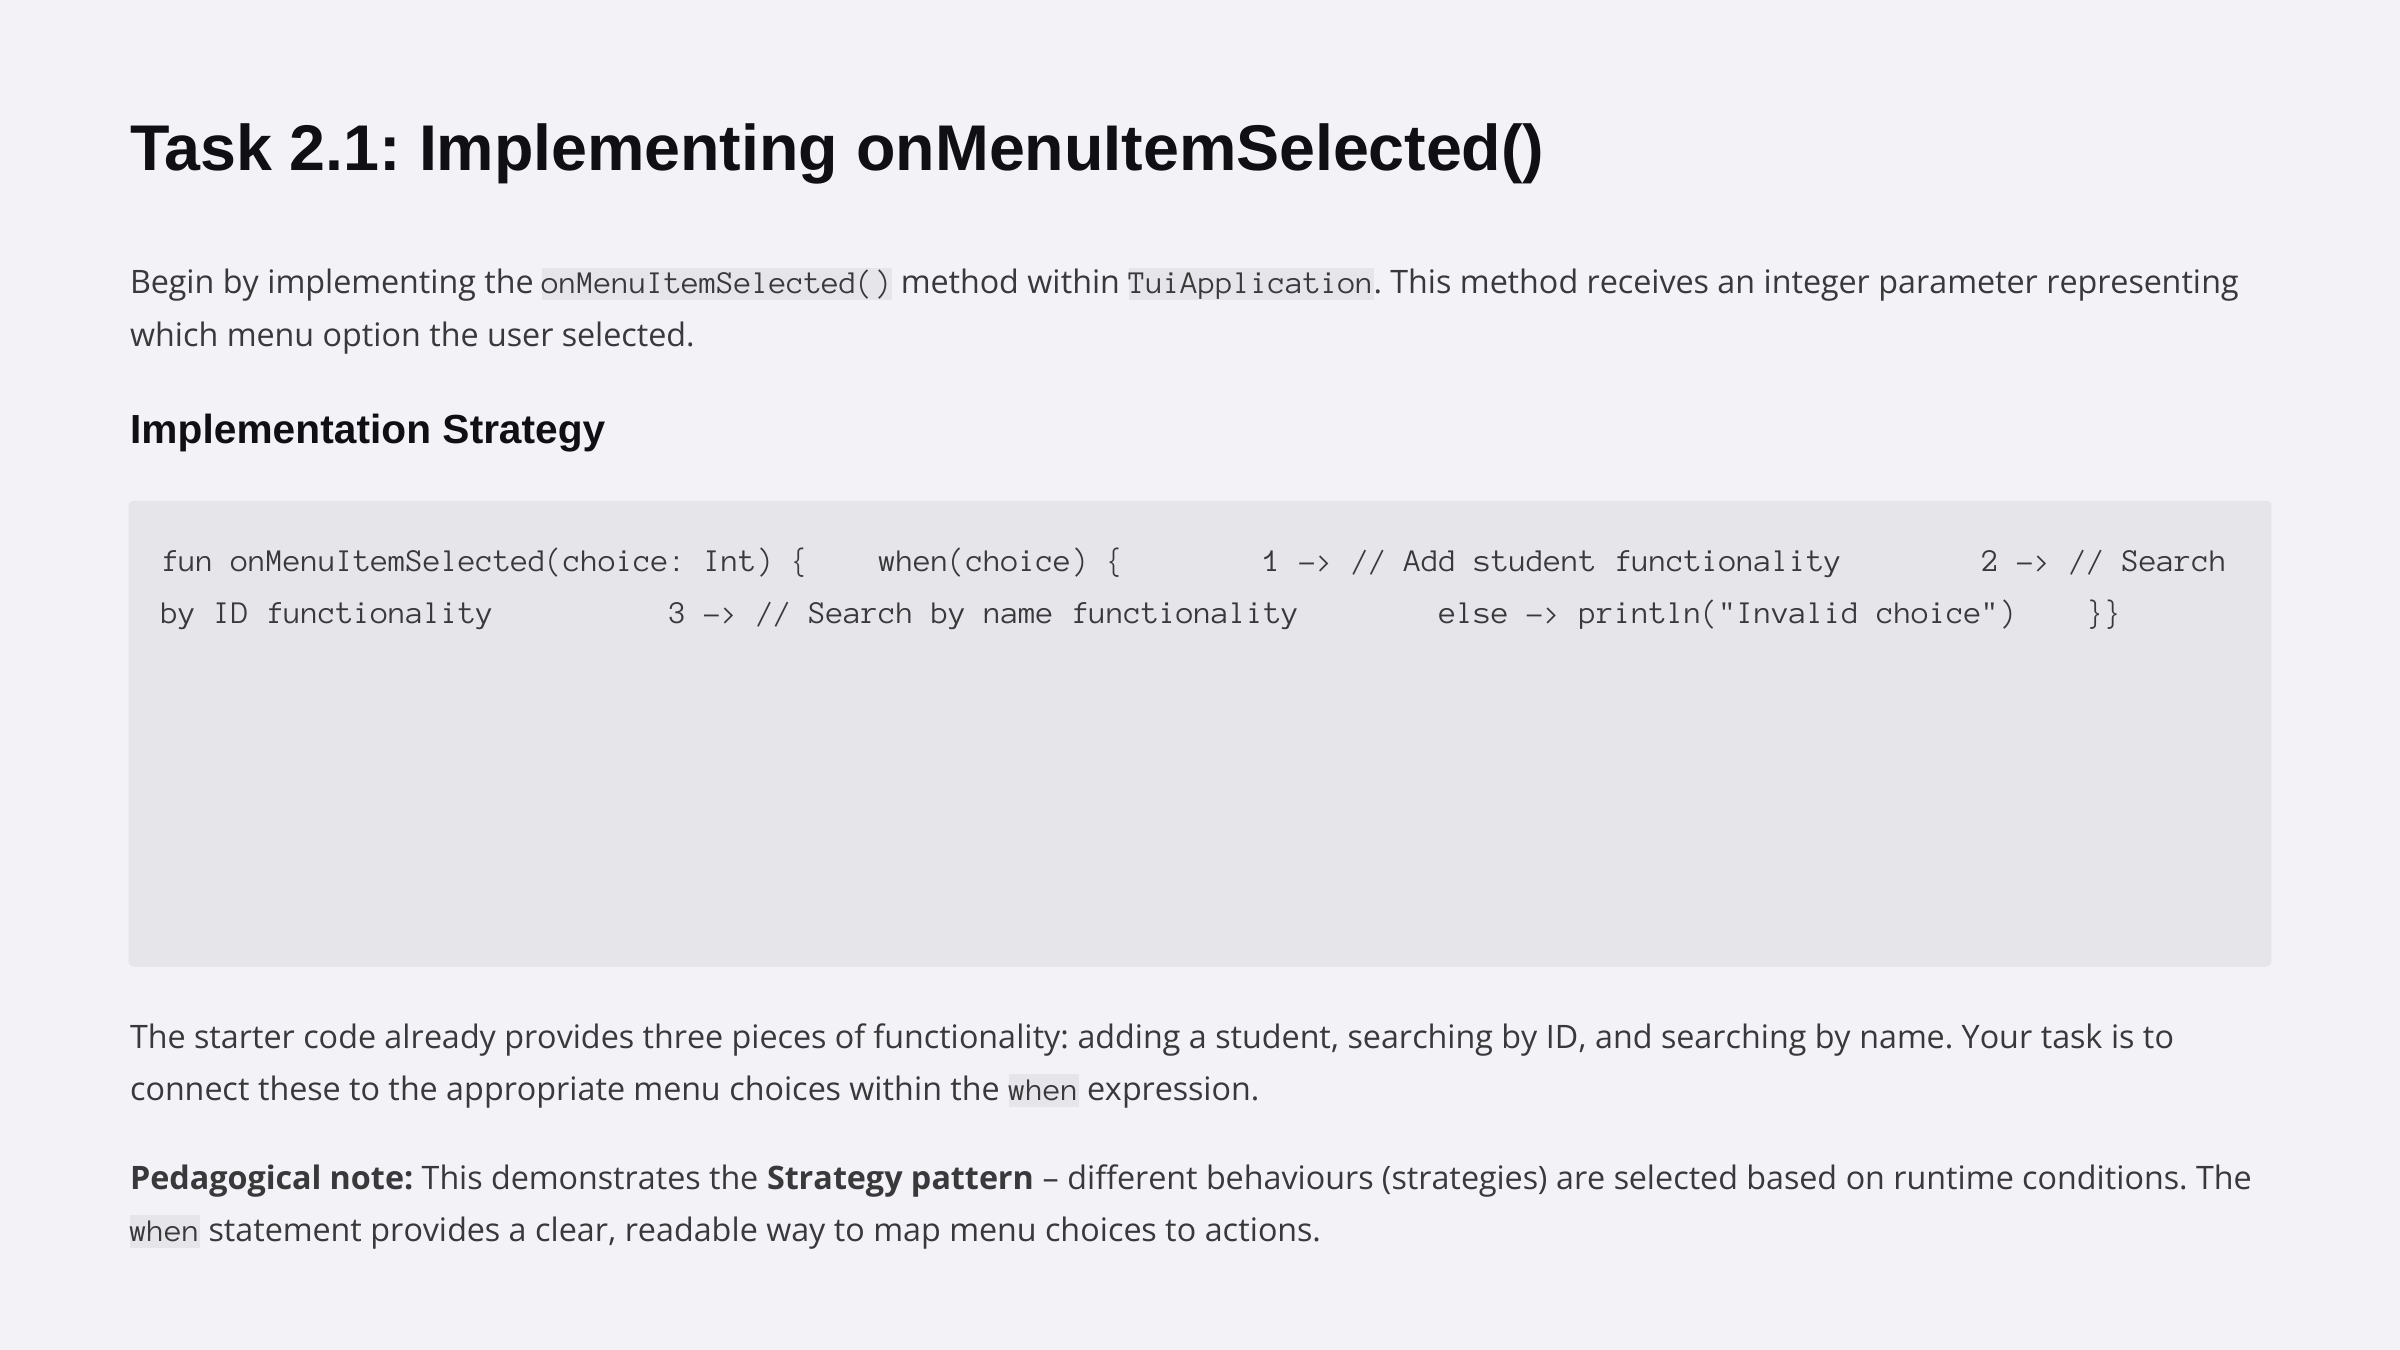

Task 2.1: Implementing onMenuItemSelected()
Begin by implementing the onMenuItemSelected() method within TuiApplication. This method receives an integer parameter representing which menu option the user selected.
Implementation Strategy

fun onMenuItemSelected(choice: Int) {    when(choice) {        1 -> // Add student functionality        2 -> // Search by ID functionality          3 -> // Search by name functionality        else -> println("Invalid choice")    }}
The starter code already provides three pieces of functionality: adding a student, searching by ID, and searching by name. Your task is to connect these to the appropriate menu choices within the when expression.
Pedagogical note: This demonstrates the Strategy pattern – different behaviours (strategies) are selected based on runtime conditions. The when statement provides a clear, readable way to map menu choices to actions.